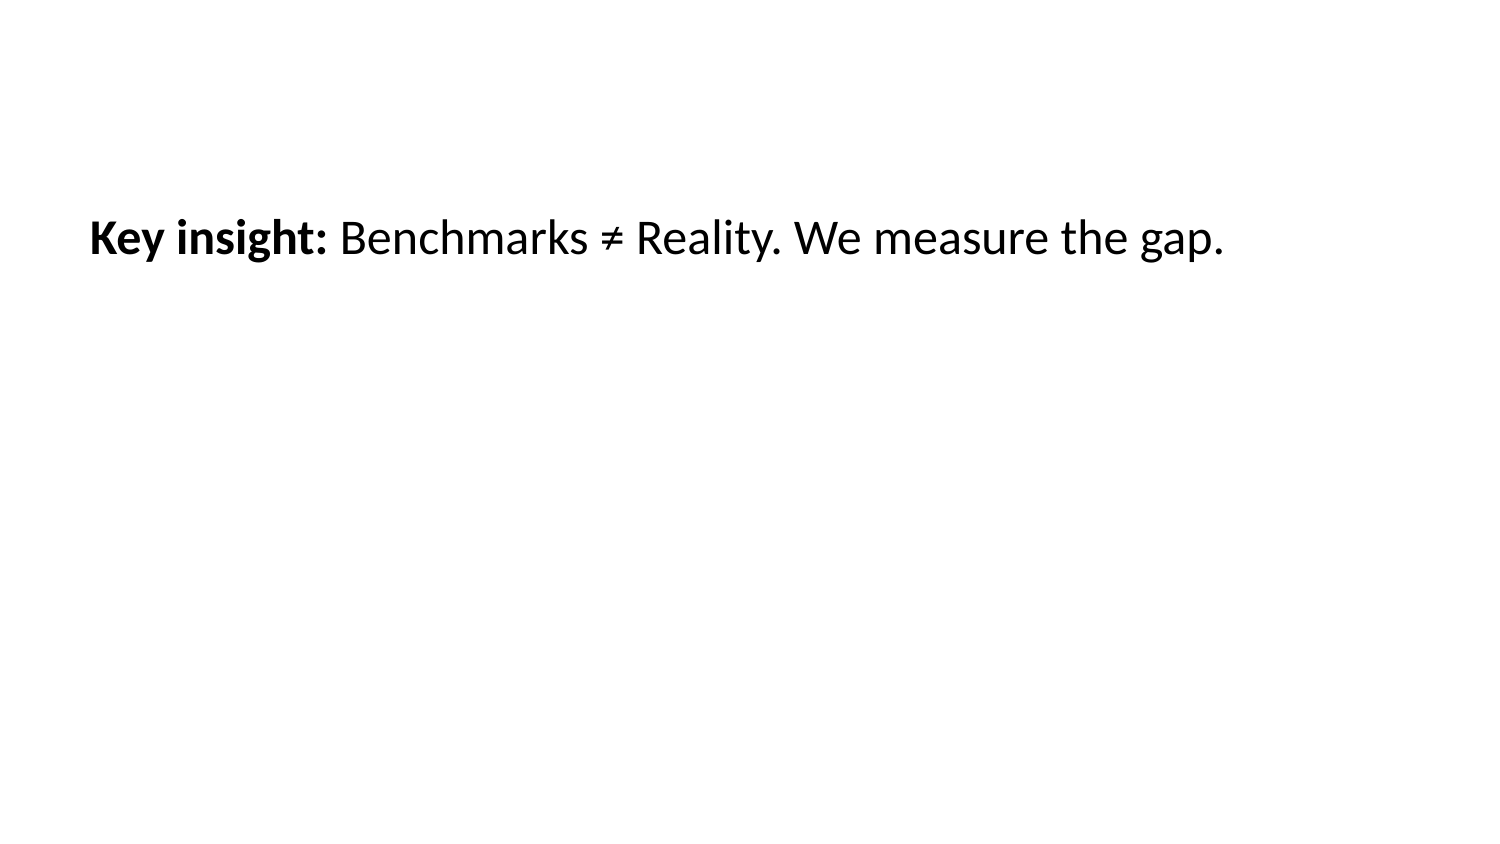

Key insight: Benchmarks ≠ Reality. We measure the gap.